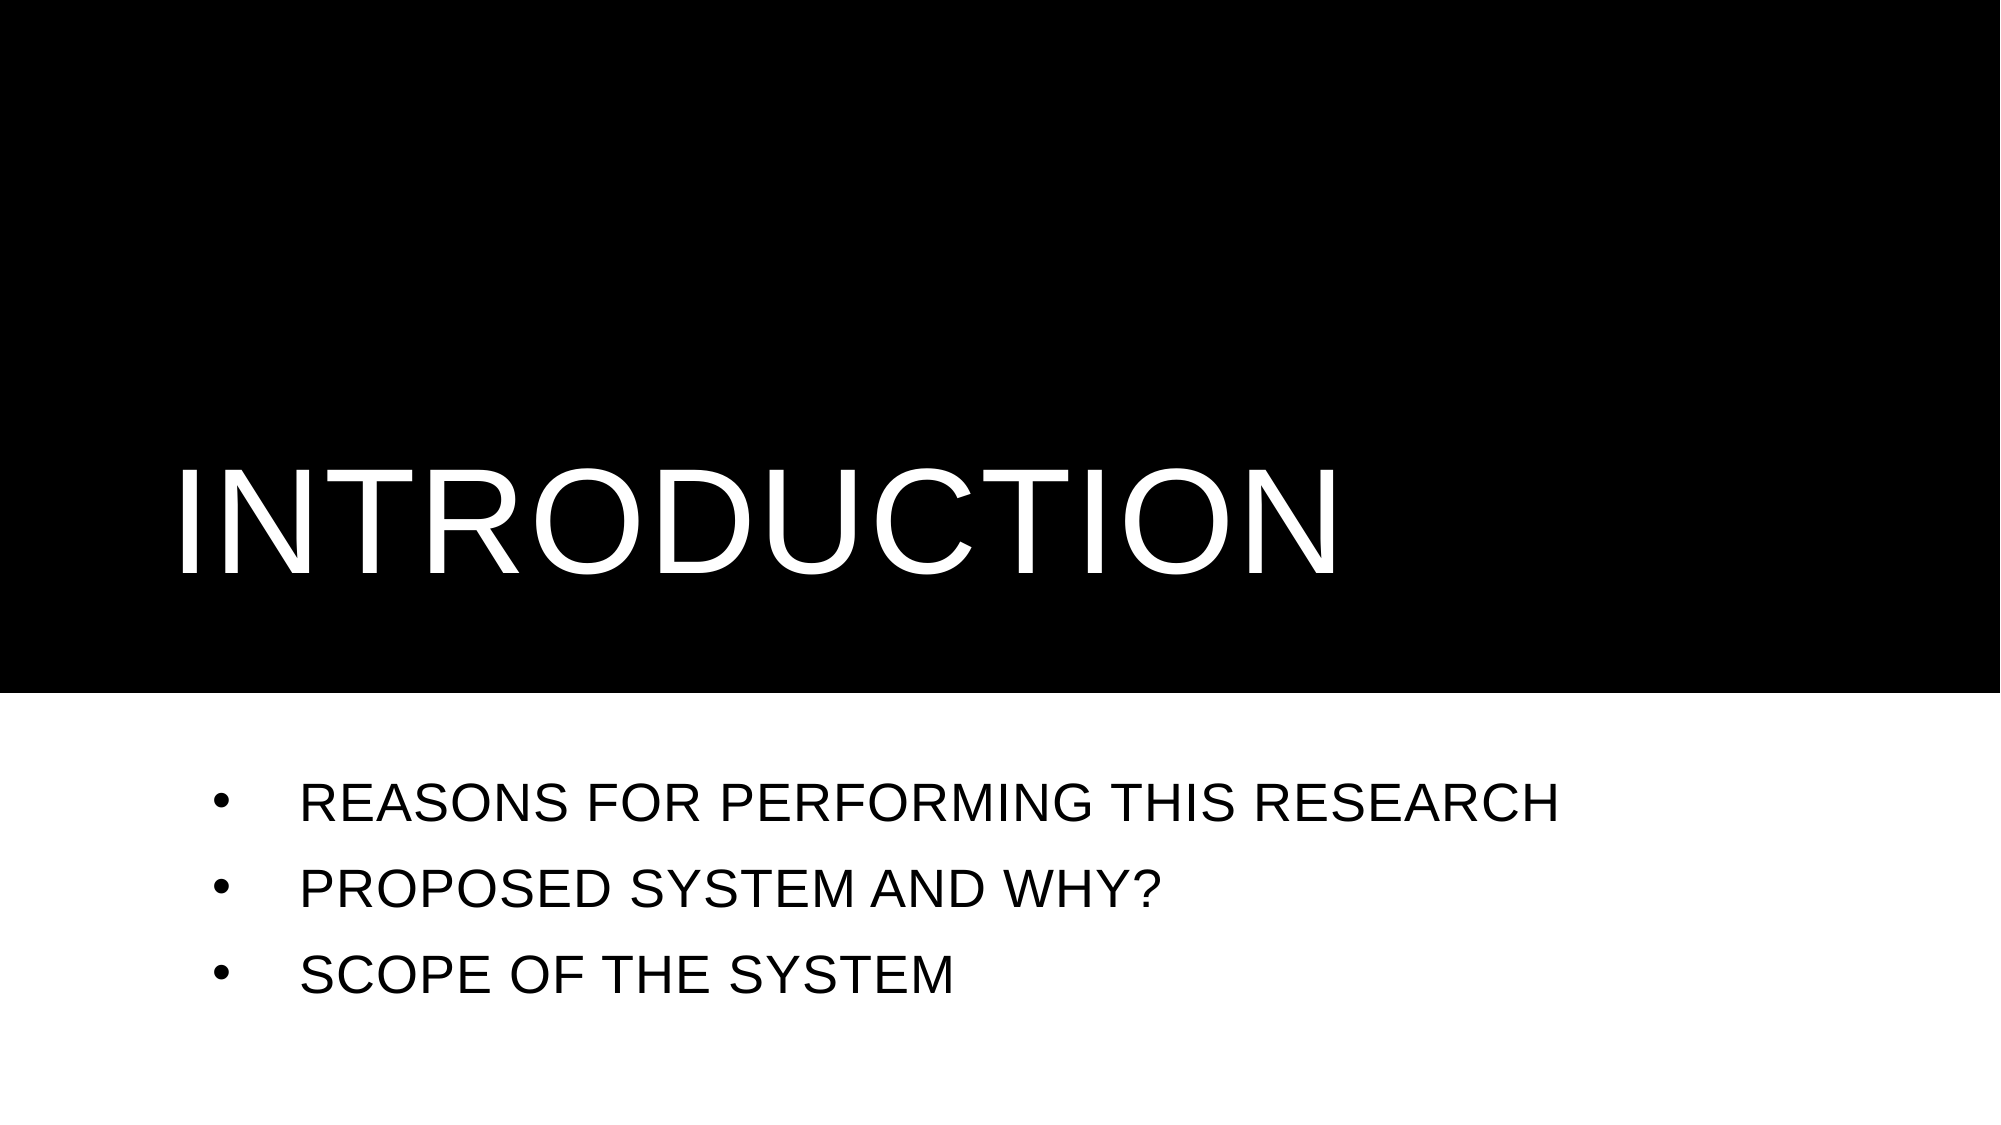

# introduction
REASONS FOR PERFORMING THIS RESEARCH
PROPOSED SYSTEM AND WHY?
SCOPE OF THE SYSTEM